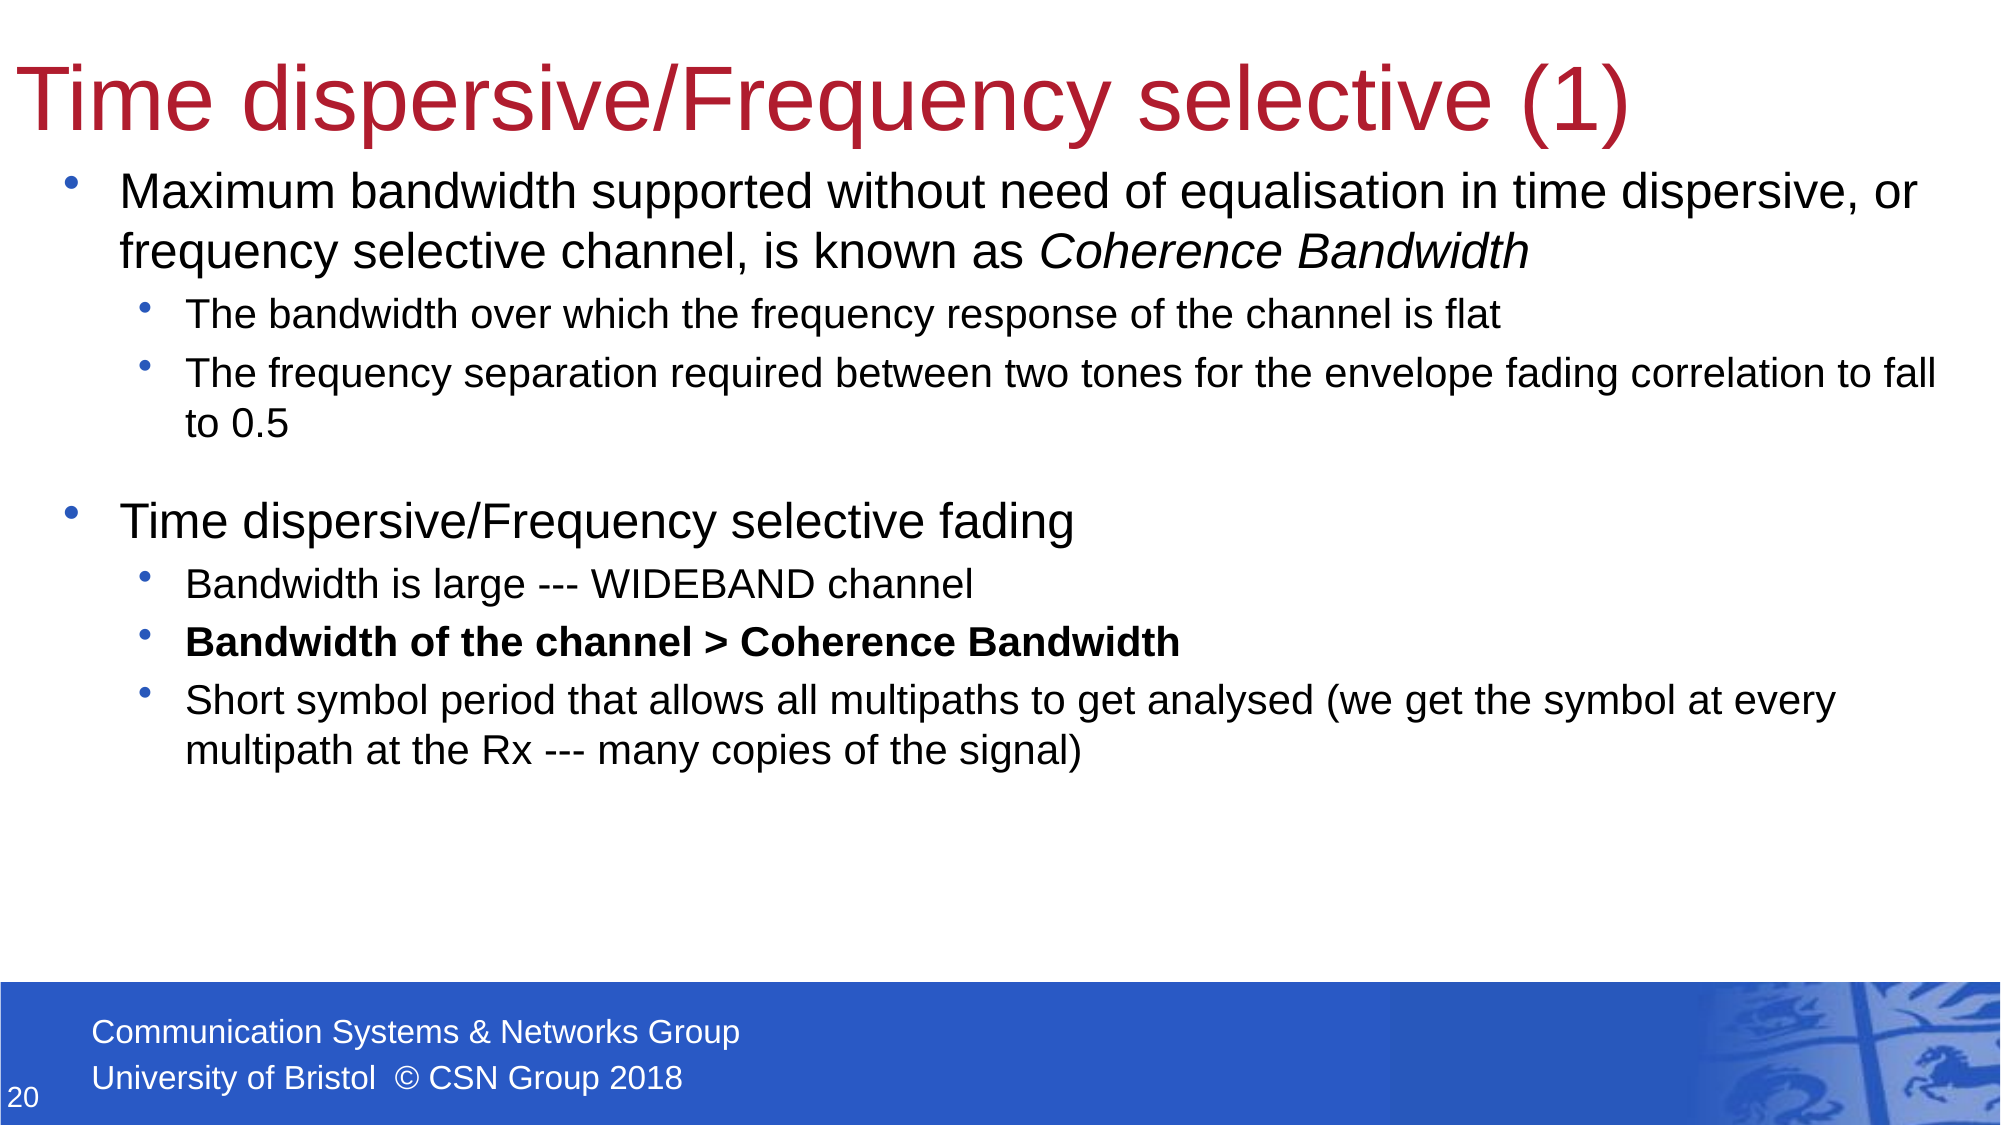

# Time dispersive/Frequency selective (1)
Maximum bandwidth supported without need of equalisation in time dispersive, or frequency selective channel, is known as Coherence Bandwidth
The bandwidth over which the frequency response of the channel is flat
The frequency separation required between two tones for the envelope fading correlation to fall to 0.5
Time dispersive/Frequency selective fading
Bandwidth is large --- WIDEBAND channel
Bandwidth of the channel > Coherence Bandwidth
Short symbol period that allows all multipaths to get analysed (we get the symbol at every multipath at the Rx --- many copies of the signal)
20